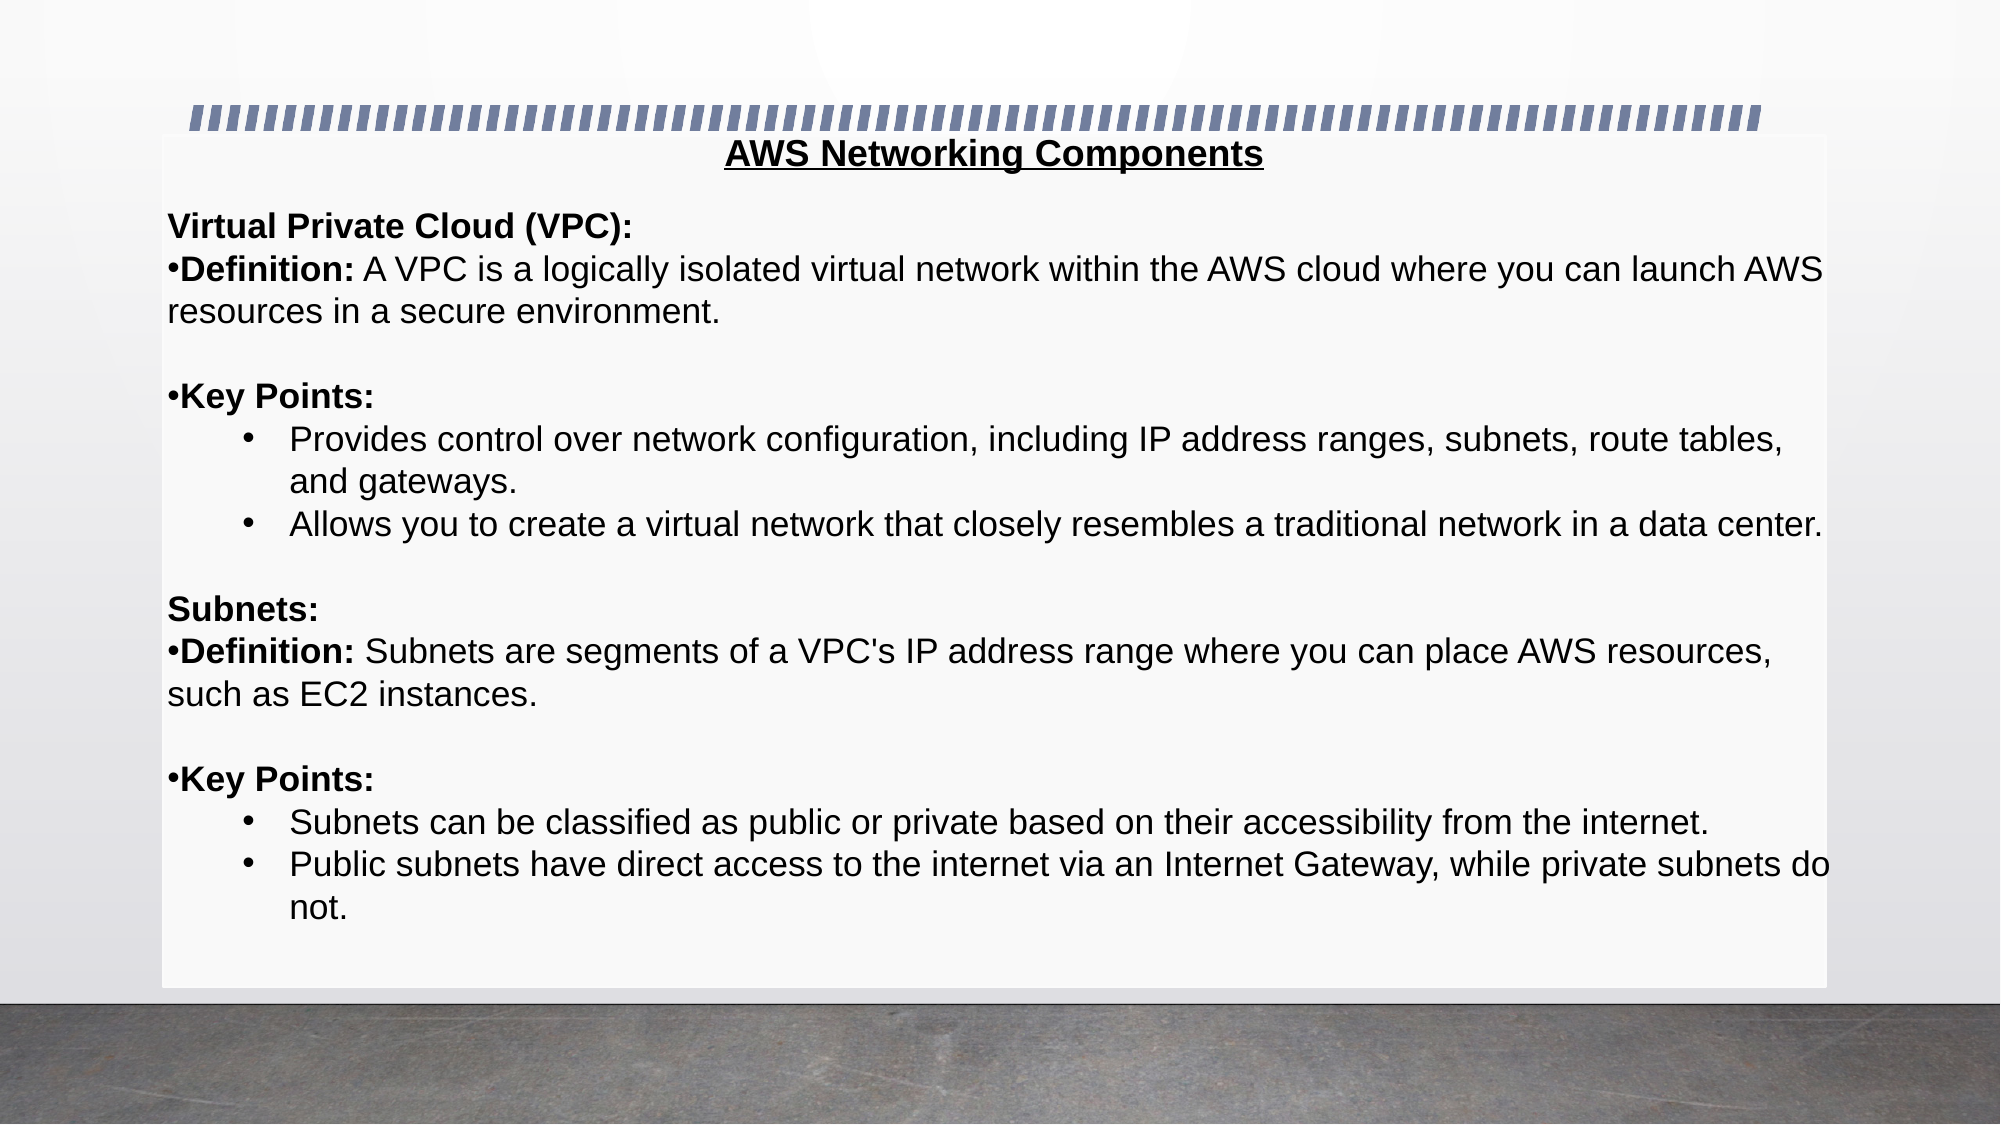

AWS Networking Components

#
Virtual Private Cloud (VPC):
Definition: A VPC is a logically isolated virtual network within the AWS cloud where you can launch AWS resources in a secure environment.

Key Points:
Provides control over network configuration, including IP address ranges, subnets, route tables, and gateways.
Allows you to create a virtual network that closely resembles a traditional network in a data center.

Subnets:
Definition: Subnets are segments of a VPC's IP address range where you can place AWS resources, such as EC2 instances.

Key Points:
Subnets can be classified as public or private based on their accessibility from the internet.
Public subnets have direct access to the internet via an Internet Gateway, while private subnets do not.